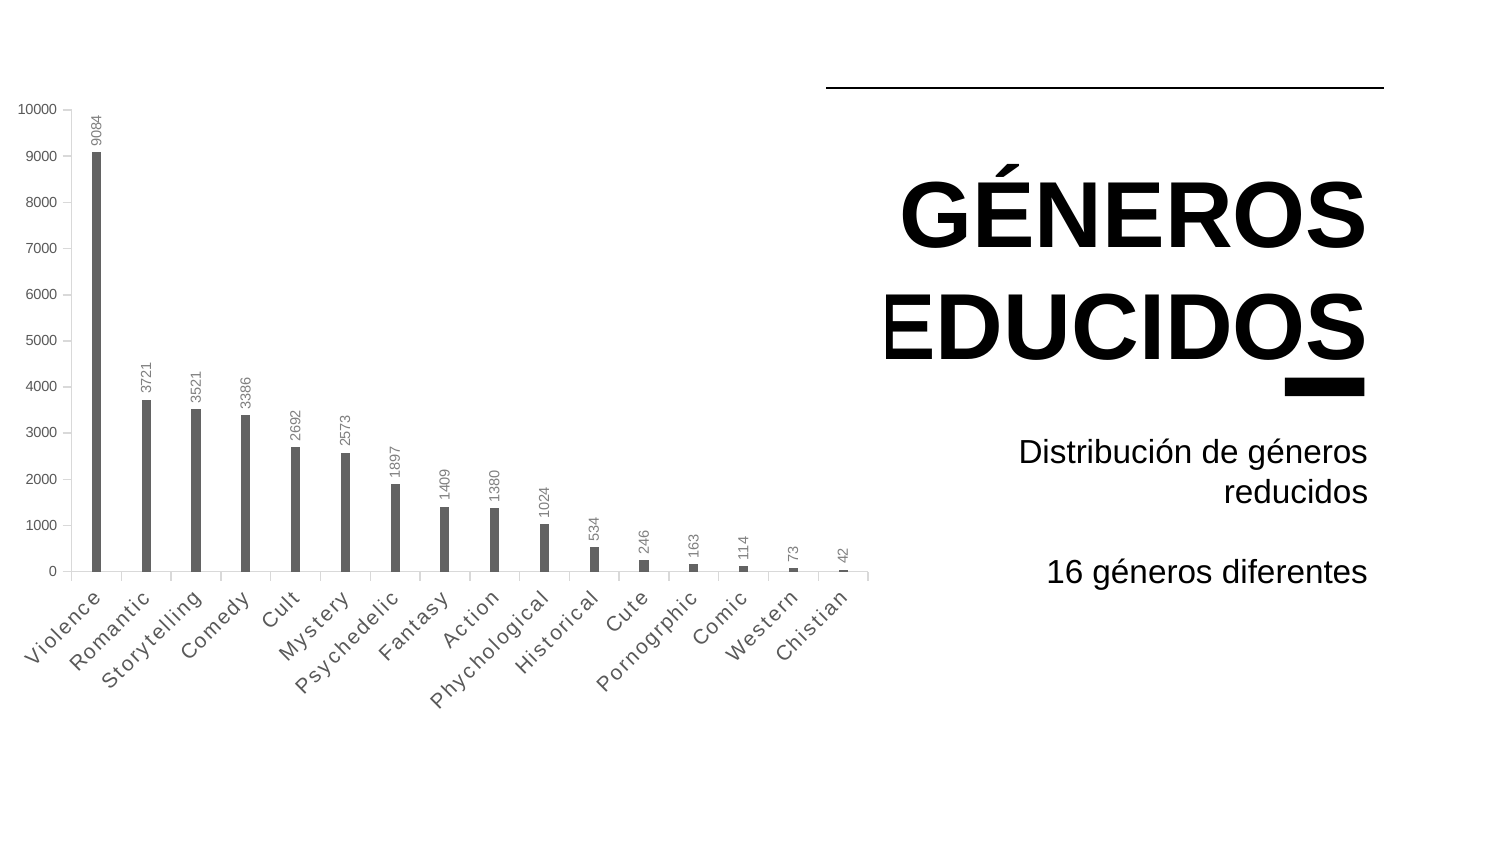

### Chart

| Category | Serie 1 |
|---|---|
| Violence | 9084.0 |
| Romantic | 3721.0 |
| Storytelling | 3521.0 |
| Comedy | 3386.0 |
| Cult | 2692.0 |
| Mystery | 2573.0 |
| Psychedelic | 1897.0 |
| Fantasy | 1409.0 |
| Action | 1380.0 |
| Phychological | 1024.0 |
| Historical | 534.0 |
| Cute | 246.0 |
| Pornogrphic | 163.0 |
| Comic | 114.0 |
| Western | 73.0 |
| Chistian | 42.0 |
# GÉNEROS
REDUCIDOS

Distribución de géneros reducidos

16 géneros diferentes